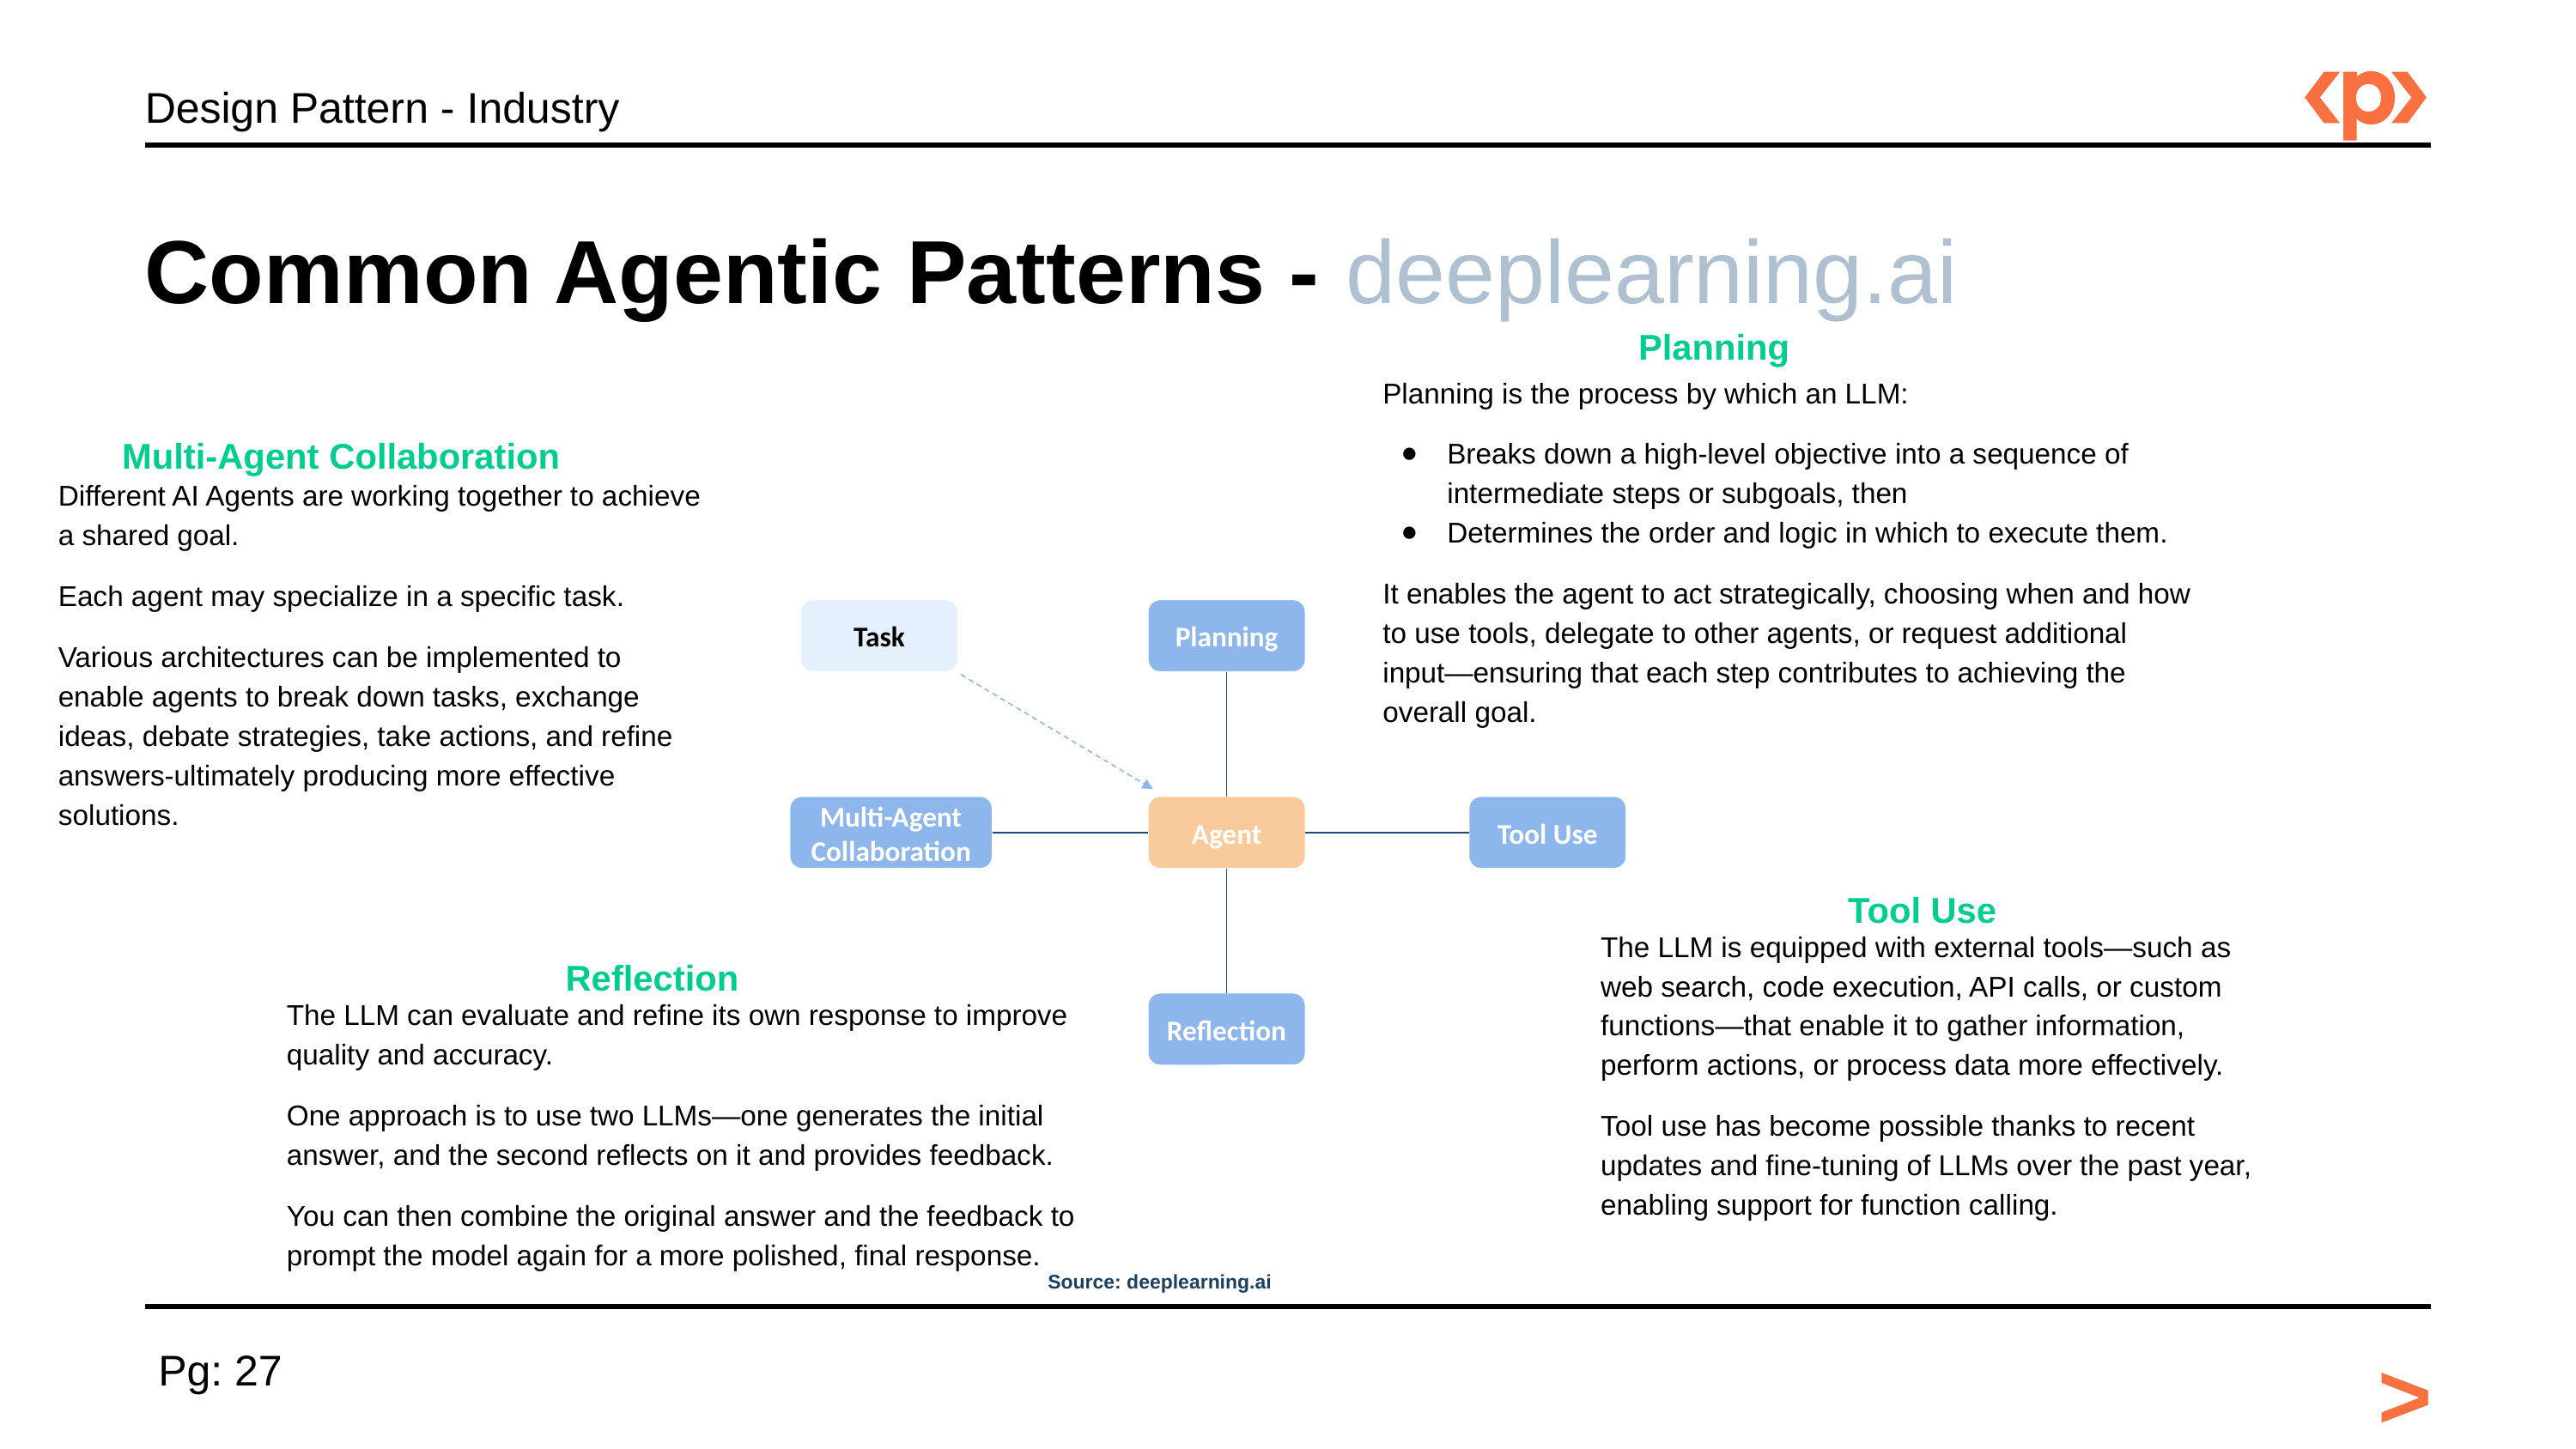

Design Pattern - Industry

Common Agentic Patterns - deeplearning.ai
Planning
Planning is the process by which an LLM:
Breaks down a high-level objective into a sequence of intermediate steps or subgoals, then
Determines the order and logic in which to execute them.
It enables the agent to act strategically, choosing when and how to use tools, delegate to other agents, or request additional input—ensuring that each step contributes to achieving the overall goal.
Multi-Agent Collaboration
Different AI Agents are working together to achieve a shared goal.
Each agent may specialize in a specific task.
Various architectures can be implemented to enable agents to break down tasks, exchange ideas, debate strategies, take actions, and refine answers-ultimately producing more effective solutions.
Task
Planning
Multi-Agent Collaboration
Agent
Tool Use
Tool Use
The LLM is equipped with external tools—such as web search, code execution, API calls, or custom functions—that enable it to gather information, perform actions, or process data more effectively.
Tool use has become possible thanks to recent updates and fine-tuning of LLMs over the past year, enabling support for function calling.
Reflection
The LLM can evaluate and refine its own response to improve quality and accuracy.
One approach is to use two LLMs—one generates the initial answer, and the second reflects on it and provides feedback.
You can then combine the original answer and the feedback to prompt the model again for a more polished, final response.
Reflection
Source: deeplearning.ai
>
Pg: 27